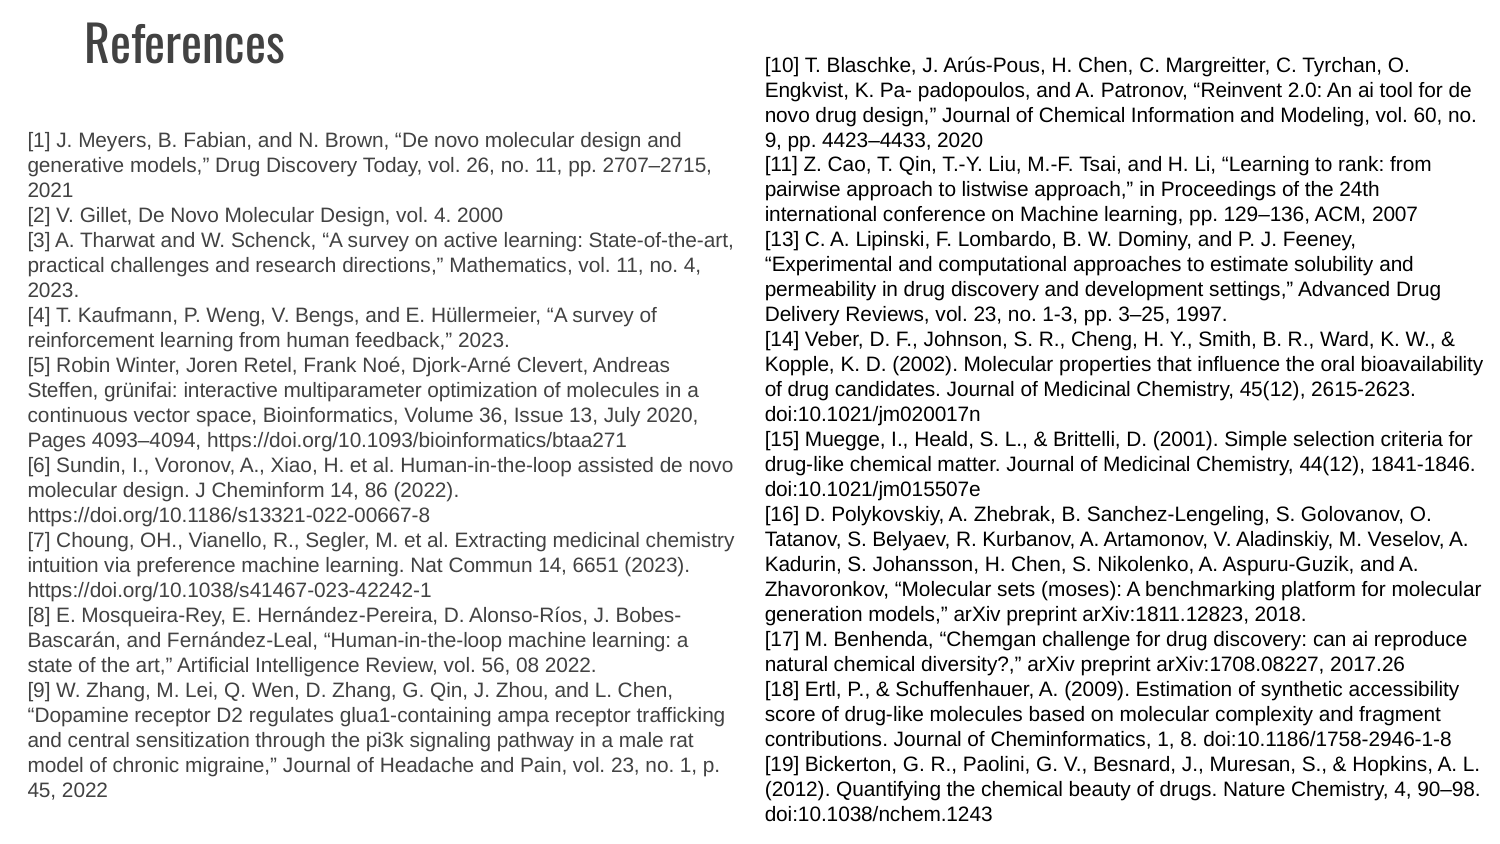

References
[10] T. Blaschke, J. Arús-Pous, H. Chen, C. Margreitter, C. Tyrchan, O. Engkvist, K. Pa- padopoulos, and A. Patronov, “Reinvent 2.0: An ai tool for de novo drug design,” Journal of Chemical Information and Modeling, vol. 60, no. 9, pp. 4423–4433, 2020
[11] Z. Cao, T. Qin, T.-Y. Liu, M.-F. Tsai, and H. Li, “Learning to rank: from pairwise approach to listwise approach,” in Proceedings of the 24th international conference on Machine learning, pp. 129–136, ACM, 2007
[13] C. A. Lipinski, F. Lombardo, B. W. Dominy, and P. J. Feeney, “Experimental and computational approaches to estimate solubility and permeability in drug discovery and development settings,” Advanced Drug Delivery Reviews, vol. 23, no. 1-3, pp. 3–25, 1997.
[14] Veber, D. F., Johnson, S. R., Cheng, H. Y., Smith, B. R., Ward, K. W., & Kopple, K. D. (2002). Molecular properties that influence the oral bioavailability of drug candidates. Journal of Medicinal Chemistry, 45(12), 2615-2623. doi:10.1021/jm020017n
[15] Muegge, I., Heald, S. L., & Brittelli, D. (2001). Simple selection criteria for drug-like chemical matter. Journal of Medicinal Chemistry, 44(12), 1841-1846. doi:10.1021/jm015507e
[16] D. Polykovskiy, A. Zhebrak, B. Sanchez-Lengeling, S. Golovanov, O. Tatanov, S. Belyaev, R. Kurbanov, A. Artamonov, V. Aladinskiy, M. Veselov, A. Kadurin, S. Johansson, H. Chen, S. Nikolenko, A. Aspuru-Guzik, and A. Zhavoronkov, “Molecular sets (moses): A benchmarking platform for molecular generation models,” arXiv preprint arXiv:1811.12823, 2018.
[17] M. Benhenda, “Chemgan challenge for drug discovery: can ai reproduce natural chemical diversity?,” arXiv preprint arXiv:1708.08227, 2017.26
[18] Ertl, P., & Schuffenhauer, A. (2009). Estimation of synthetic accessibility score of drug-like molecules based on molecular complexity and fragment contributions. Journal of Cheminformatics, 1, 8. doi:10.1186/1758-2946-1-8
[19] Bickerton, G. R., Paolini, G. V., Besnard, J., Muresan, S., & Hopkins, A. L. (2012). Quantifying the chemical beauty of drugs. Nature Chemistry, 4, 90–98. doi:10.1038/nchem.1243
[1] J. Meyers, B. Fabian, and N. Brown, “De novo molecular design and generative models,” Drug Discovery Today, vol. 26, no. 11, pp. 2707–2715, 2021
[2] V. Gillet, De Novo Molecular Design, vol. 4. 2000
[3] A. Tharwat and W. Schenck, “A survey on active learning: State-of-the-art, practical challenges and research directions,” Mathematics, vol. 11, no. 4, 2023.
[4] T. Kaufmann, P. Weng, V. Bengs, and E. Hüllermeier, “A survey of reinforcement learning from human feedback,” 2023.
[5] Robin Winter, Joren Retel, Frank Noé, Djork-Arné Clevert, Andreas Steffen, grünifai: interactive multiparameter optimization of molecules in a continuous vector space, Bioinformatics, Volume 36, Issue 13, July 2020, Pages 4093–4094, https://doi.org/10.1093/bioinformatics/btaa271
[6] Sundin, I., Voronov, A., Xiao, H. et al. Human-in-the-loop assisted de novo molecular design. J Cheminform 14, 86 (2022). https://doi.org/10.1186/s13321-022-00667-8
[7] Choung, OH., Vianello, R., Segler, M. et al. Extracting medicinal chemistry intuition via preference machine learning. Nat Commun 14, 6651 (2023). https://doi.org/10.1038/s41467-023-42242-1
[8] E. Mosqueira-Rey, E. Hernández-Pereira, D. Alonso-Ríos, J. Bobes-Bascarán, and Fernández-Leal, “Human-in-the-loop machine learning: a state of the art,” Artificial Intelligence Review, vol. 56, 08 2022.
[9] W. Zhang, M. Lei, Q. Wen, D. Zhang, G. Qin, J. Zhou, and L. Chen, “Dopamine receptor D2 regulates glua1-containing ampa receptor trafficking and central sensitization through the pi3k signaling pathway in a male rat model of chronic migraine,” Journal of Headache and Pain, vol. 23, no. 1, p. 45, 2022